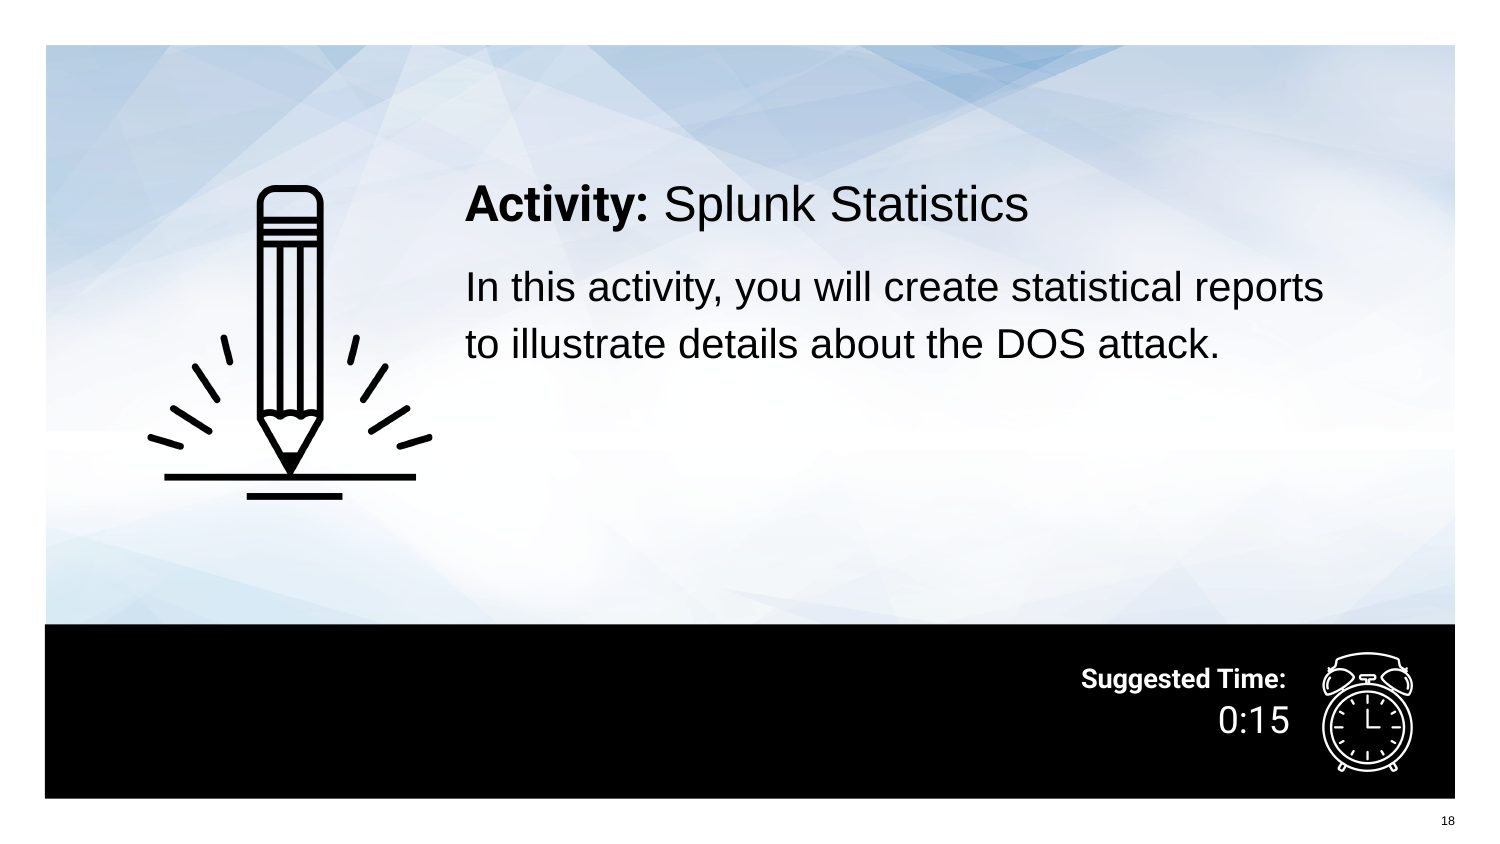

Activity: Splunk Statistics
In this activity, you will create statistical reports
to illustrate details about the DOS attack.
# 0:15

18